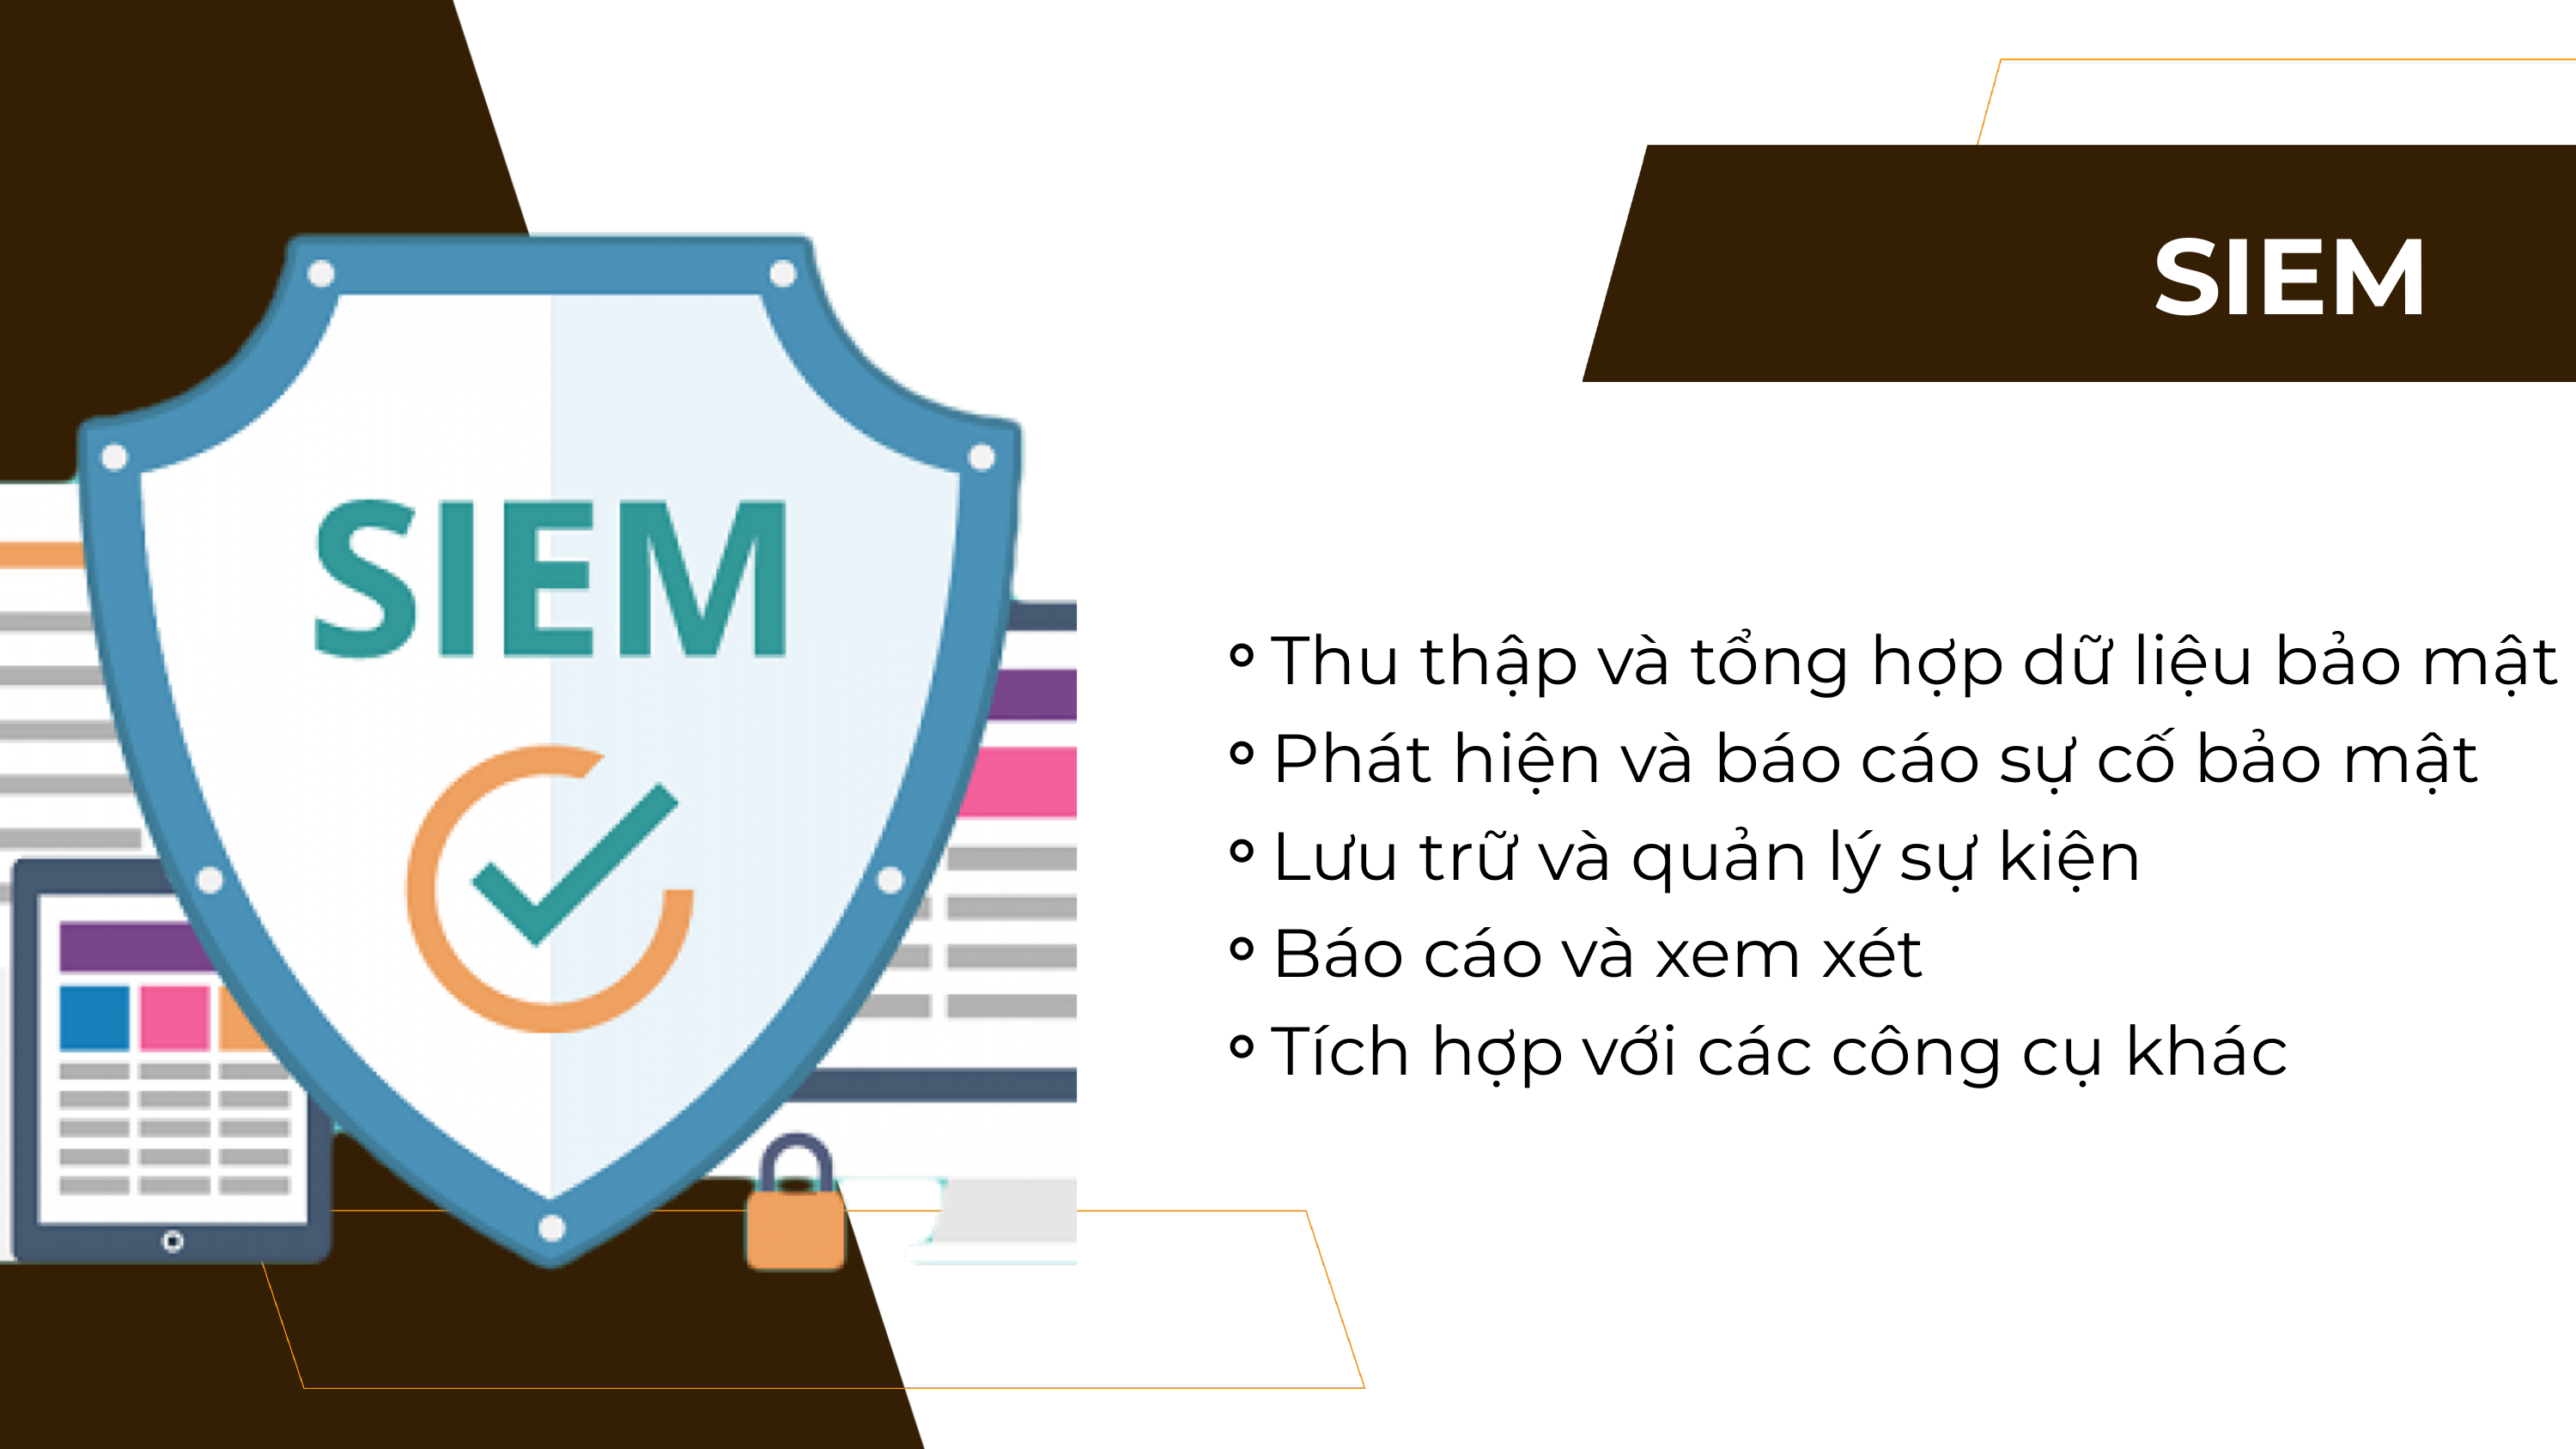

SIEM
Thu thập và tổng hợp dữ liệu bảo mật
Phát hiện và báo cáo sự cố bảo mật
Lưu trữ và quản lý sự kiện
Báo cáo và xem xét
Tích hợp với các công cụ khác